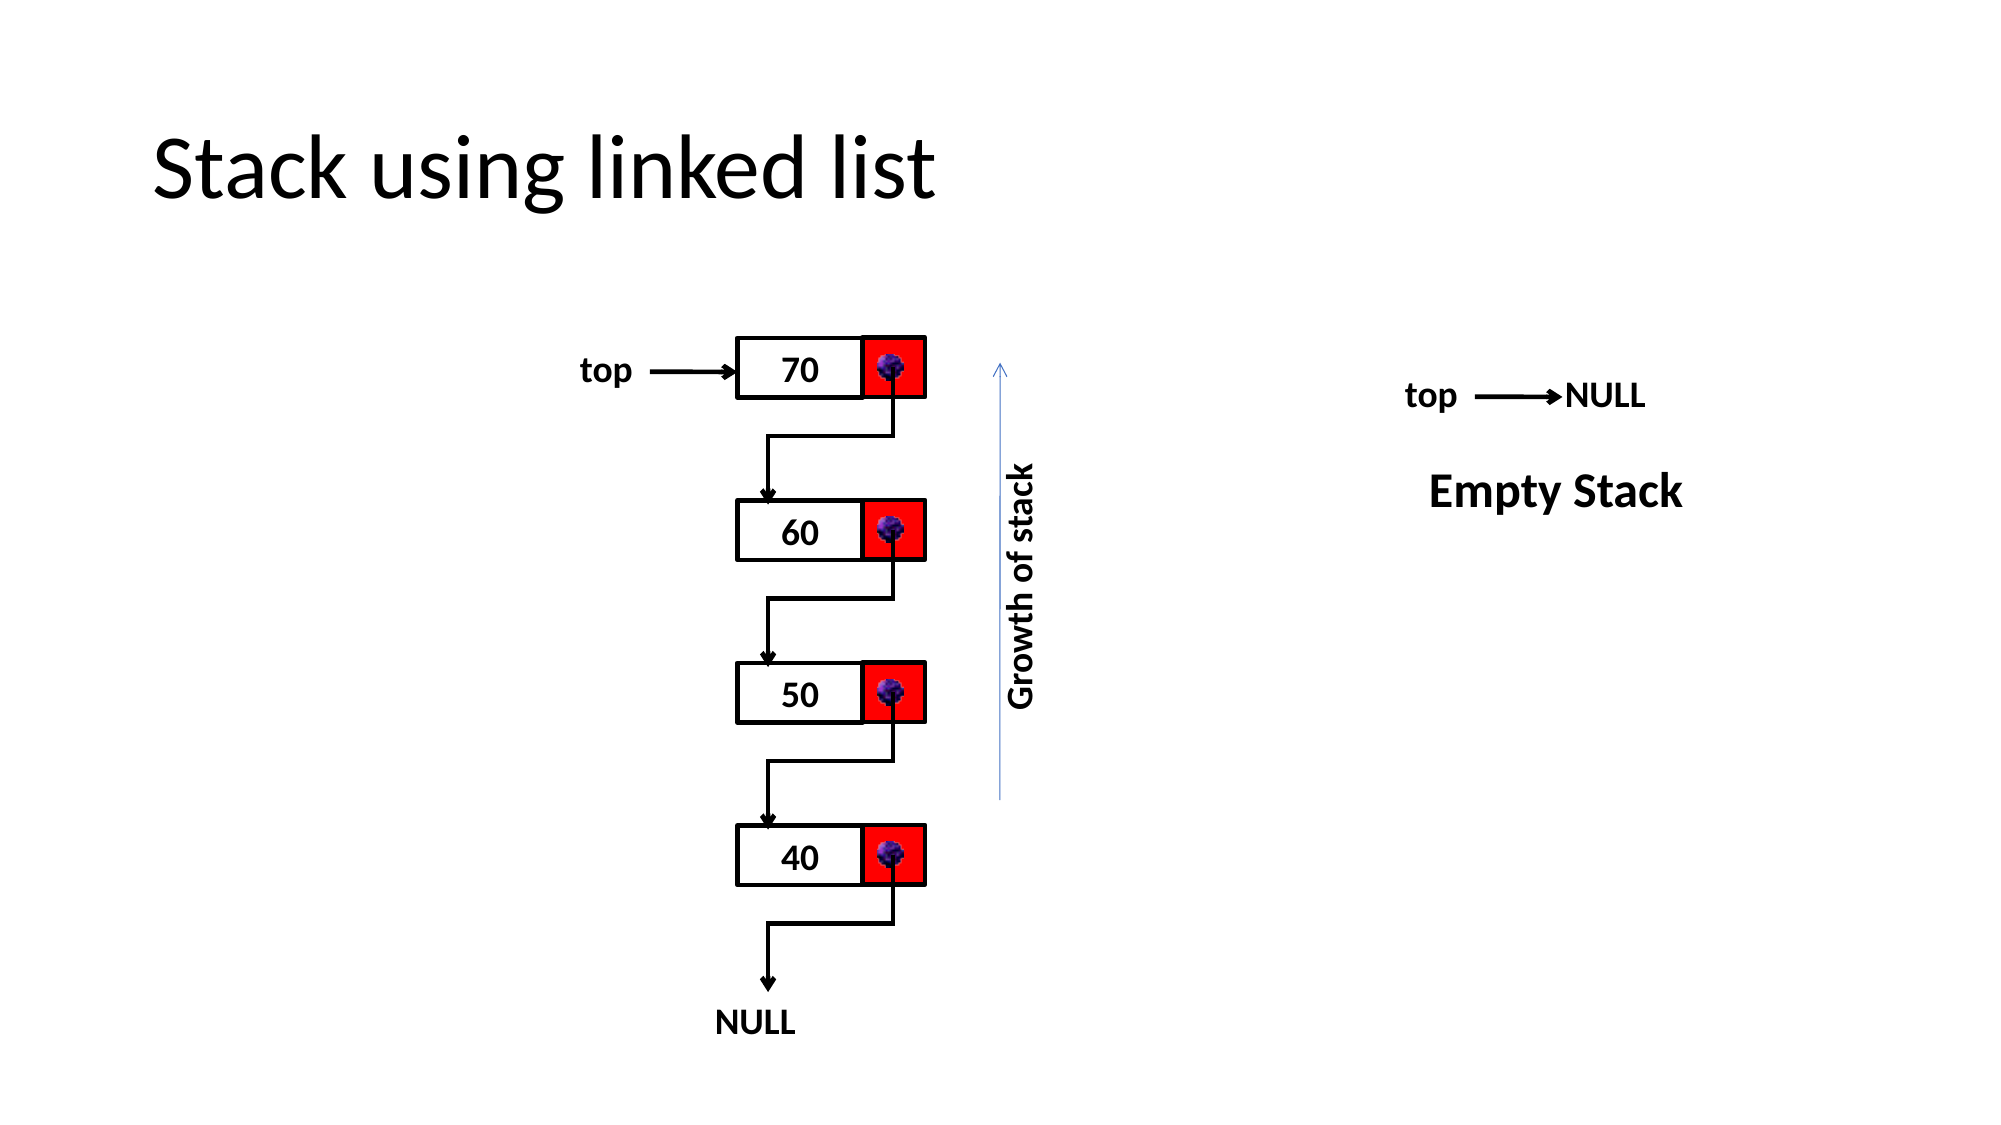

# Stack using linked list
top

70
Growth of stack

60

50

40
NULL
top
NULL
Empty Stack